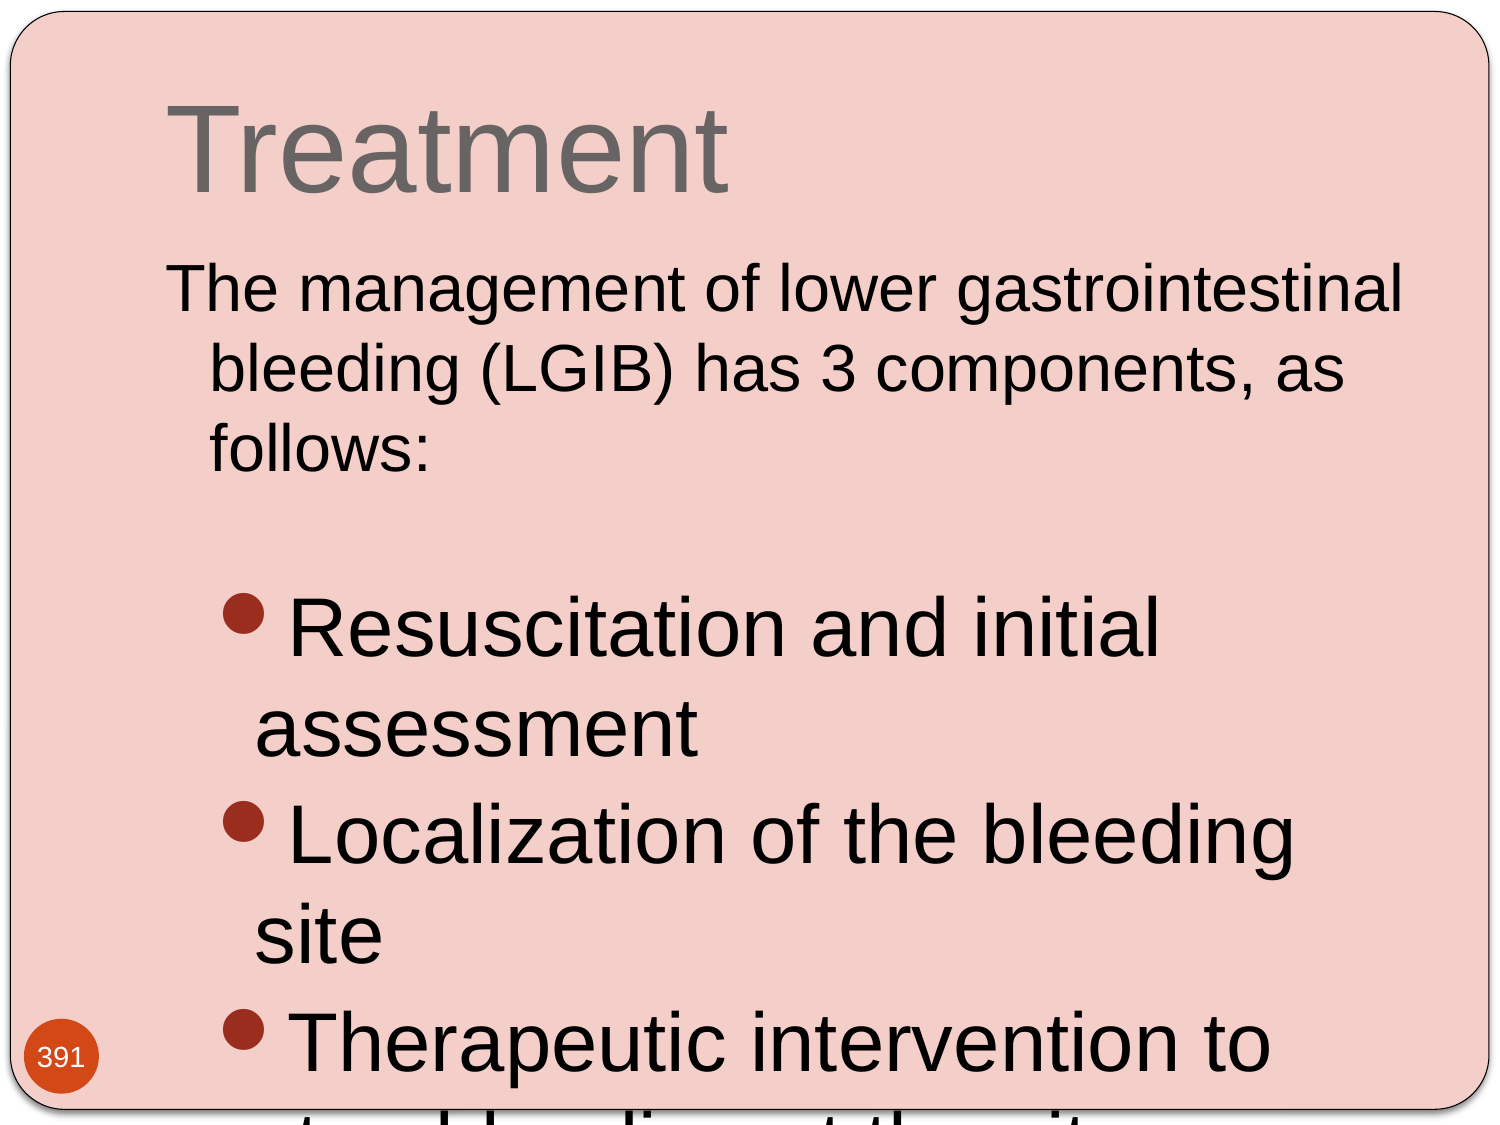

# Treatment
The management of lower gastrointestinal bleeding (LGIB) has 3 components, as follows:
Resuscitation and initial assessment
Localization of the bleeding site
Therapeutic intervention to stop bleeding at the site
391